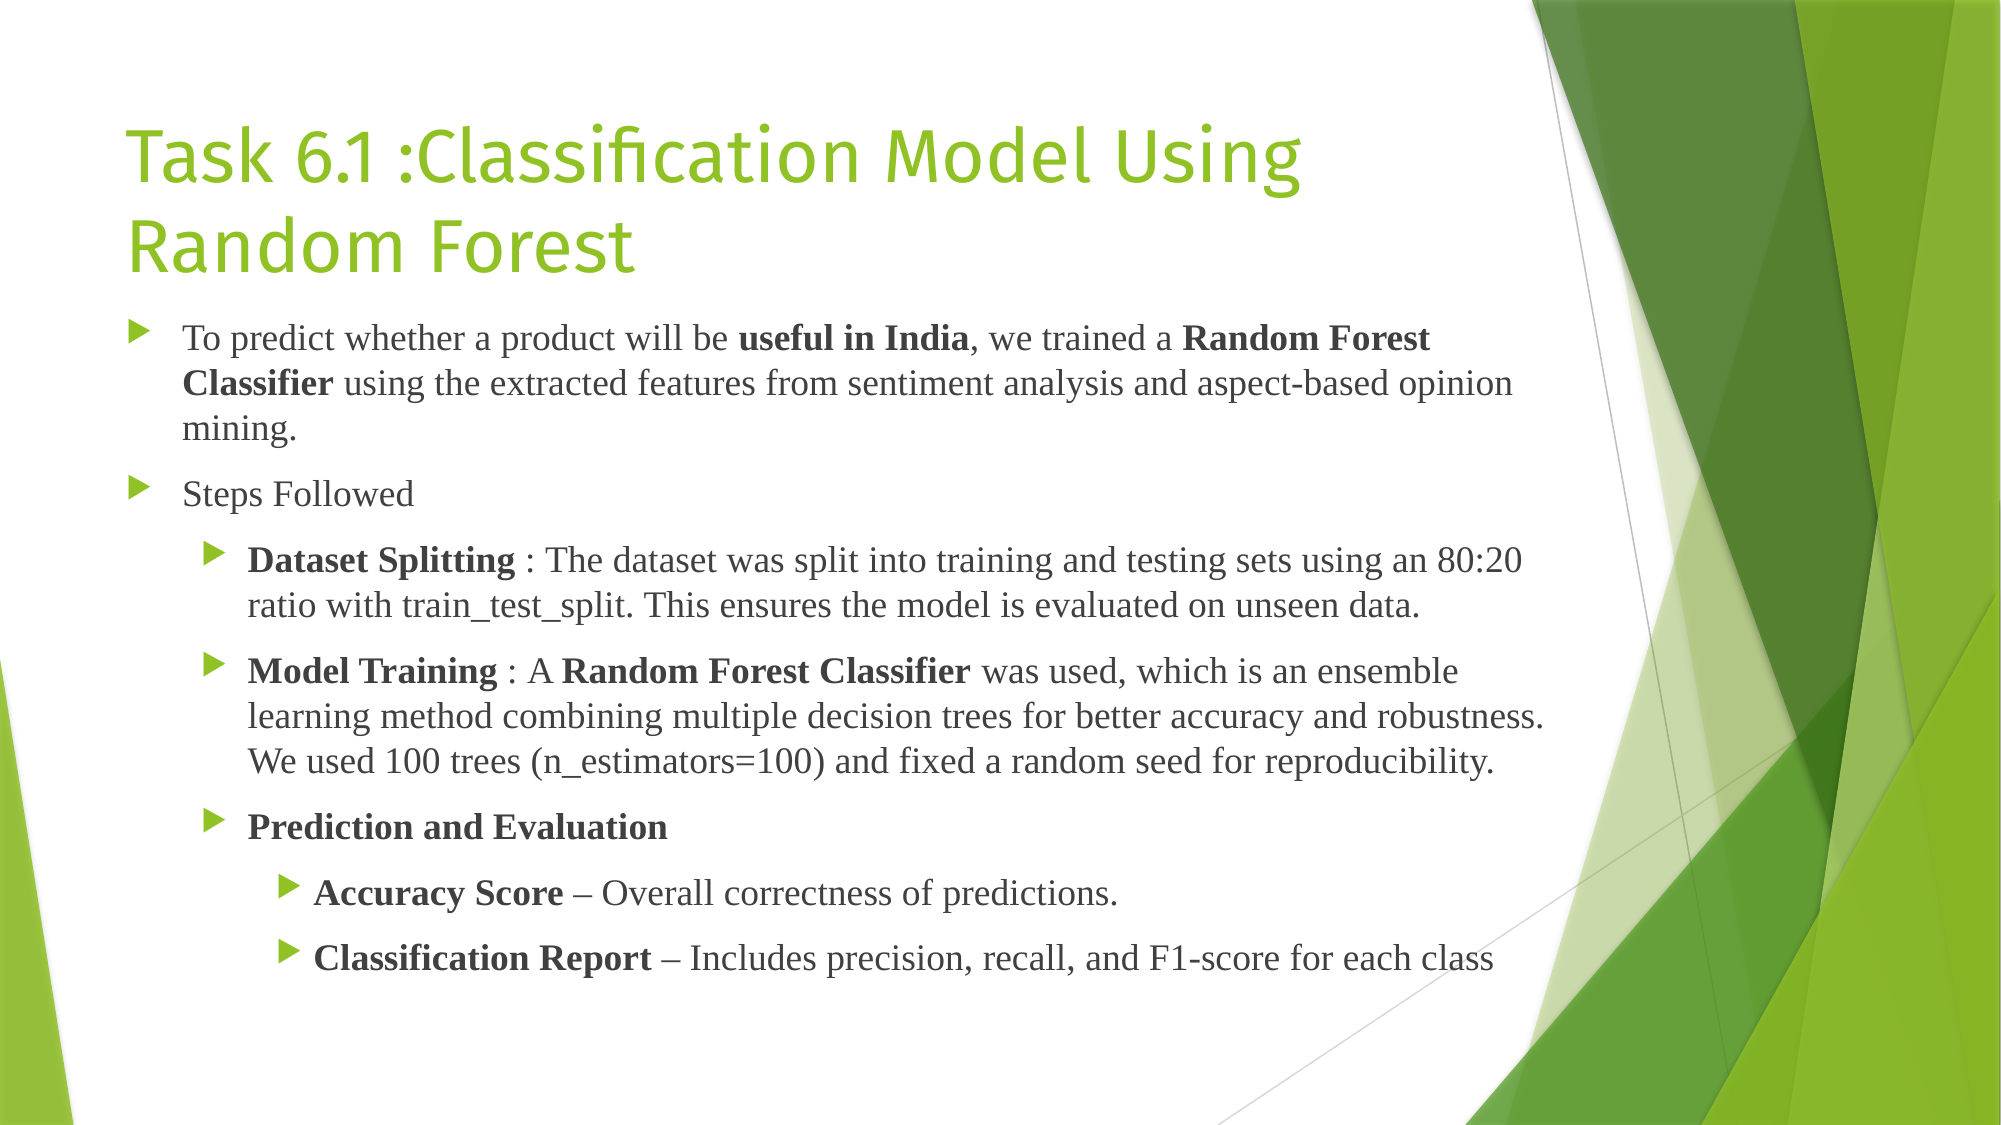

Task 6.1 :Classification Model Using Random Forest
To predict whether a product will be useful in India, we trained a Random Forest Classifier using the extracted features from sentiment analysis and aspect-based opinion mining.
Steps Followed
Dataset Splitting : The dataset was split into training and testing sets using an 80:20 ratio with train_test_split. This ensures the model is evaluated on unseen data.
Model Training : A Random Forest Classifier was used, which is an ensemble learning method combining multiple decision trees for better accuracy and robustness. We used 100 trees (n_estimators=100) and fixed a random seed for reproducibility.
Prediction and Evaluation
Accuracy Score – Overall correctness of predictions.
Classification Report – Includes precision, recall, and F1-score for each class